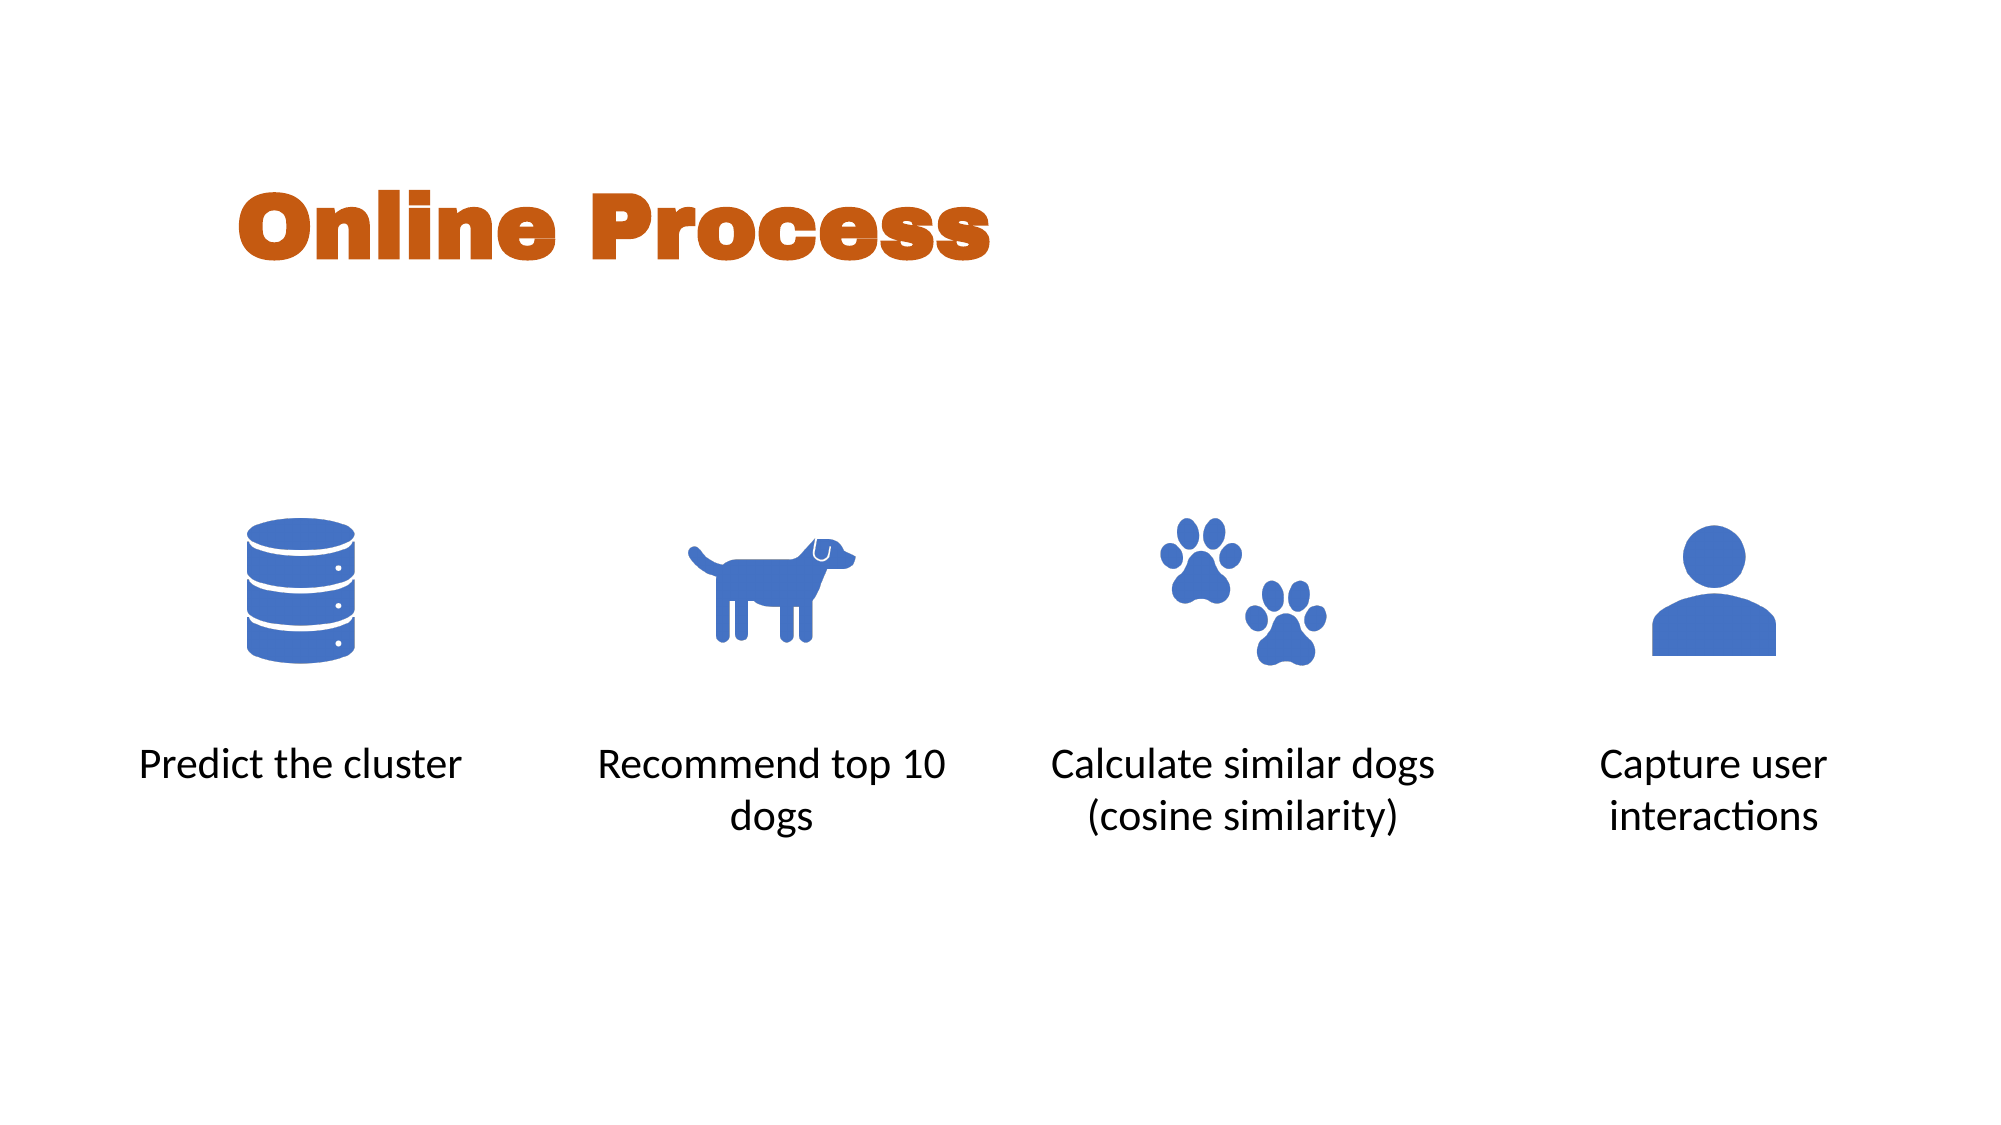

Online Process
Predict the cluster
Recommend top 10 dogs
Calculate similar dogs (cosine similarity)
Capture user interactions